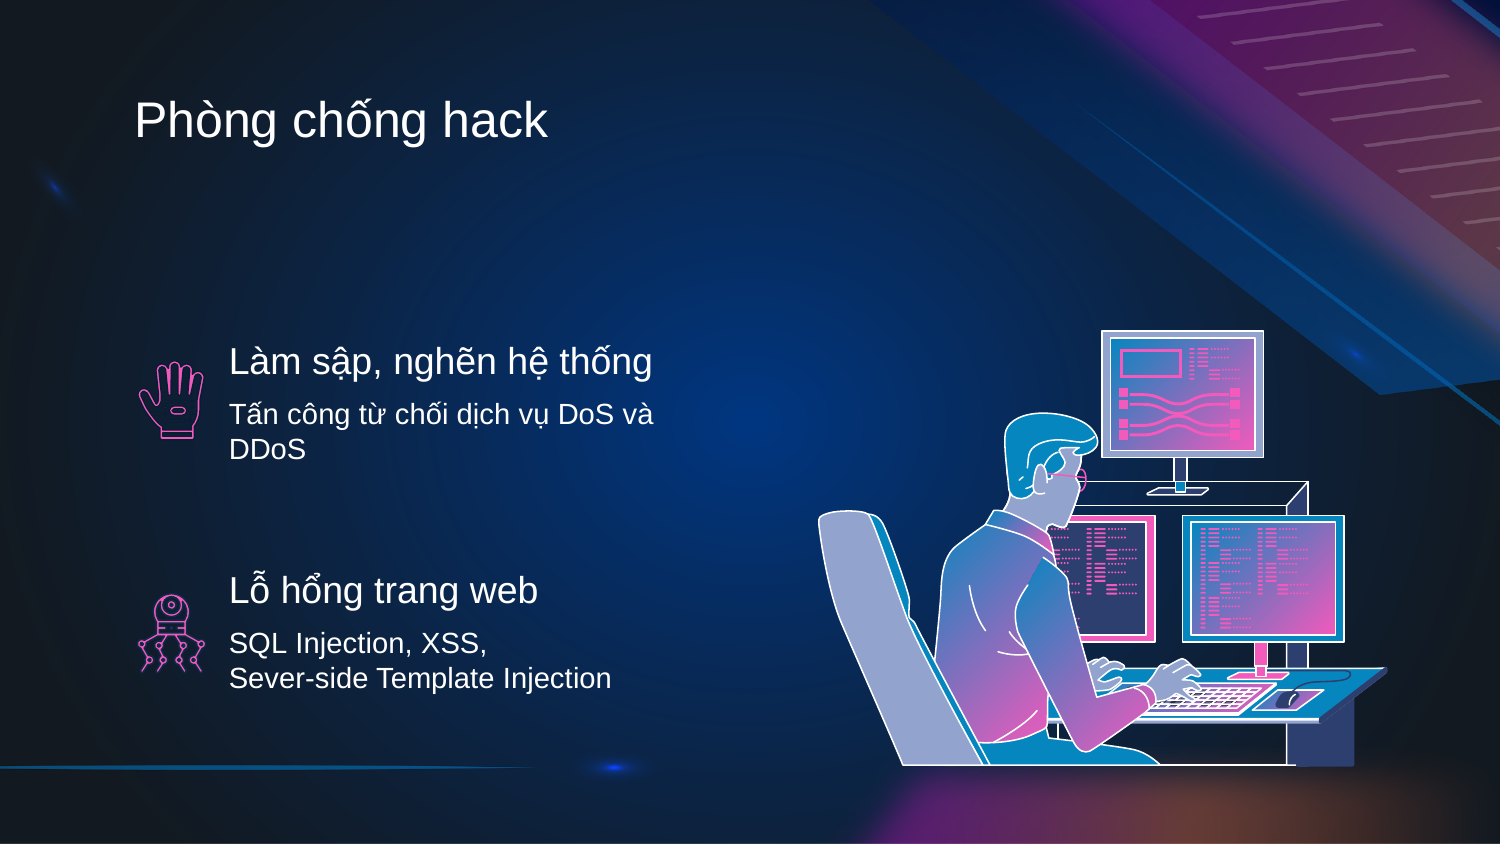

Phòng chống hack
# Làm sập, nghẽn hệ thống

Tấn công từ chối dịch vụ DoS và DDoS
Lỗ hổng trang web

SQL Injection, XSS,
Sever-side Template Injection